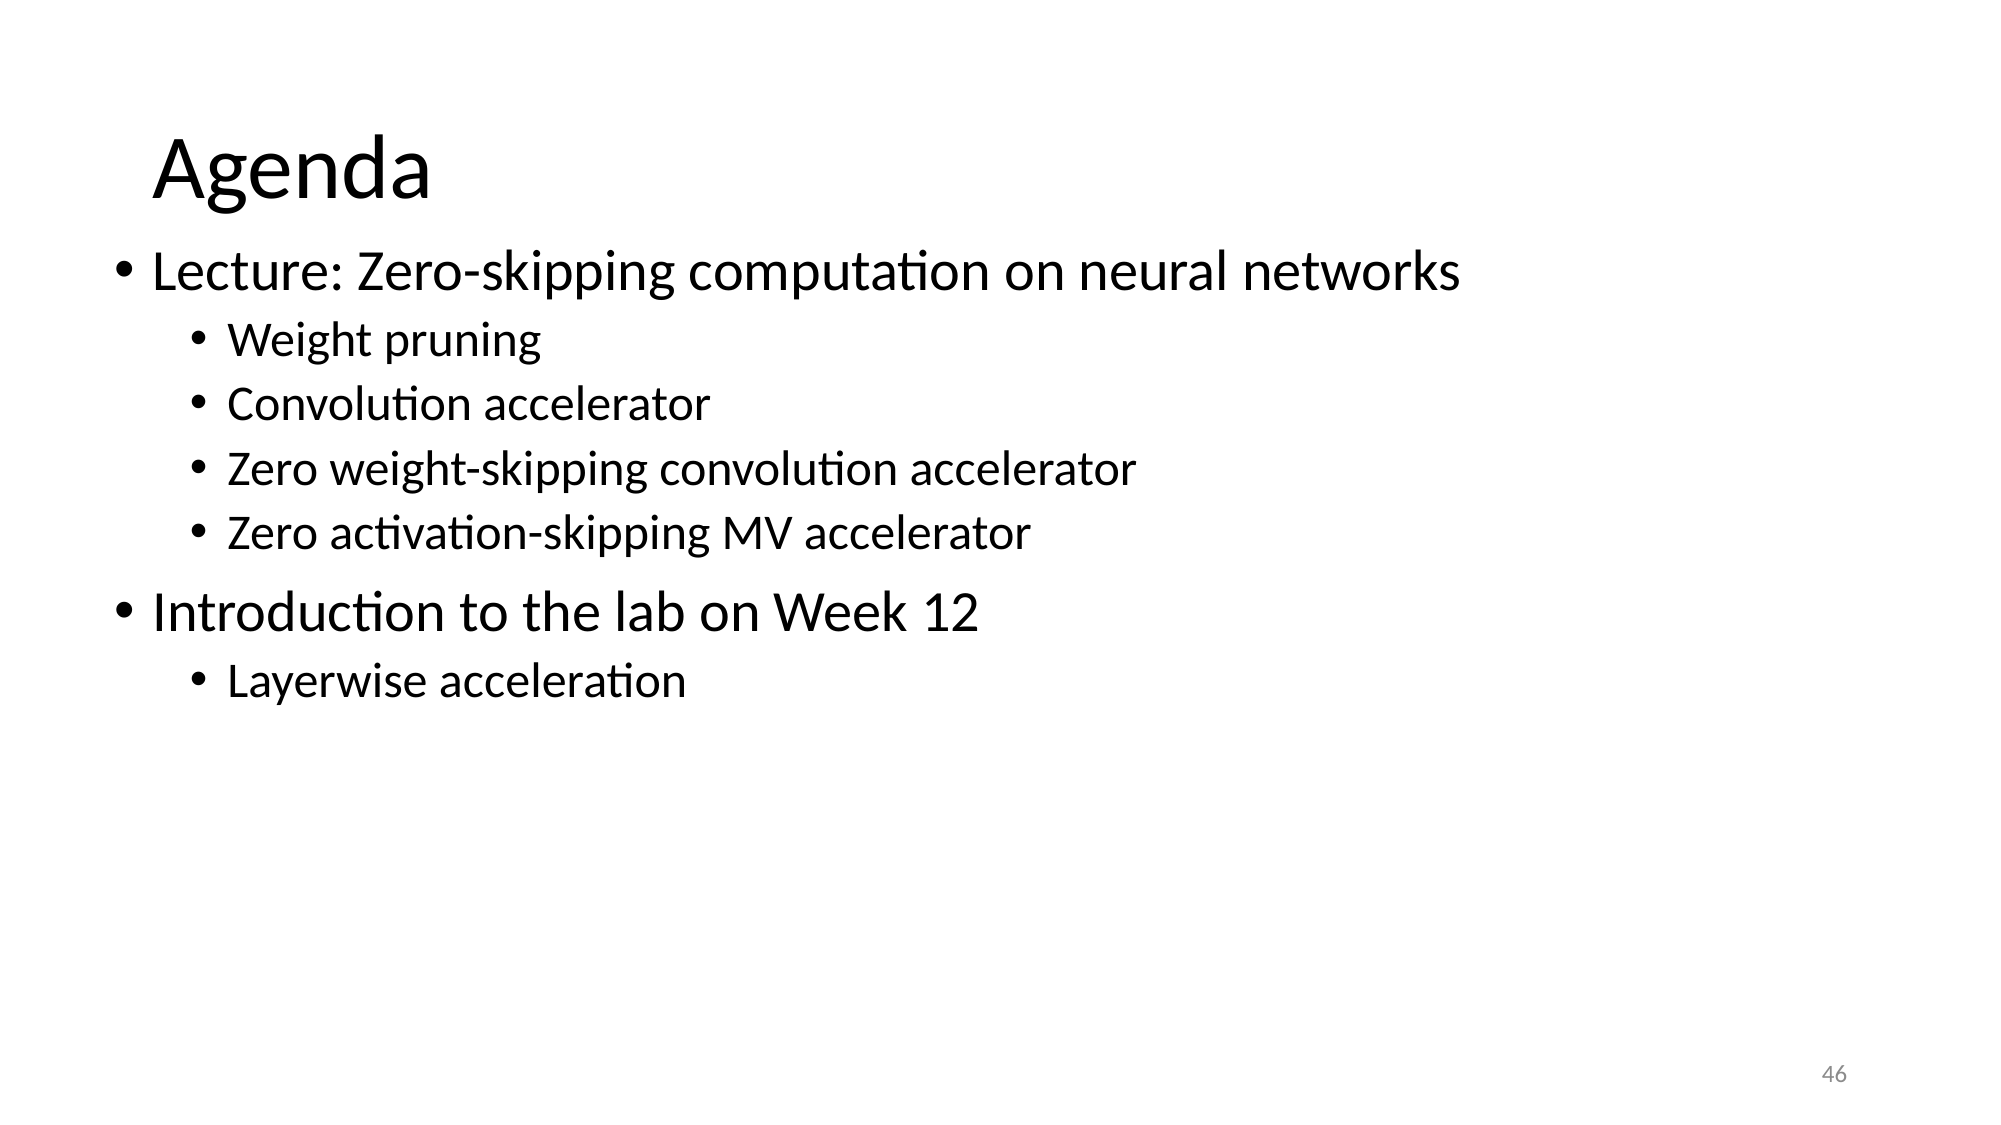

# Agenda
Lecture: Zero-skipping computation on neural networks
Weight pruning
Convolution accelerator
Zero weight-skipping convolution accelerator
Zero activation-skipping MV accelerator
Introduction to the lab on Week 12
Layerwise acceleration
46